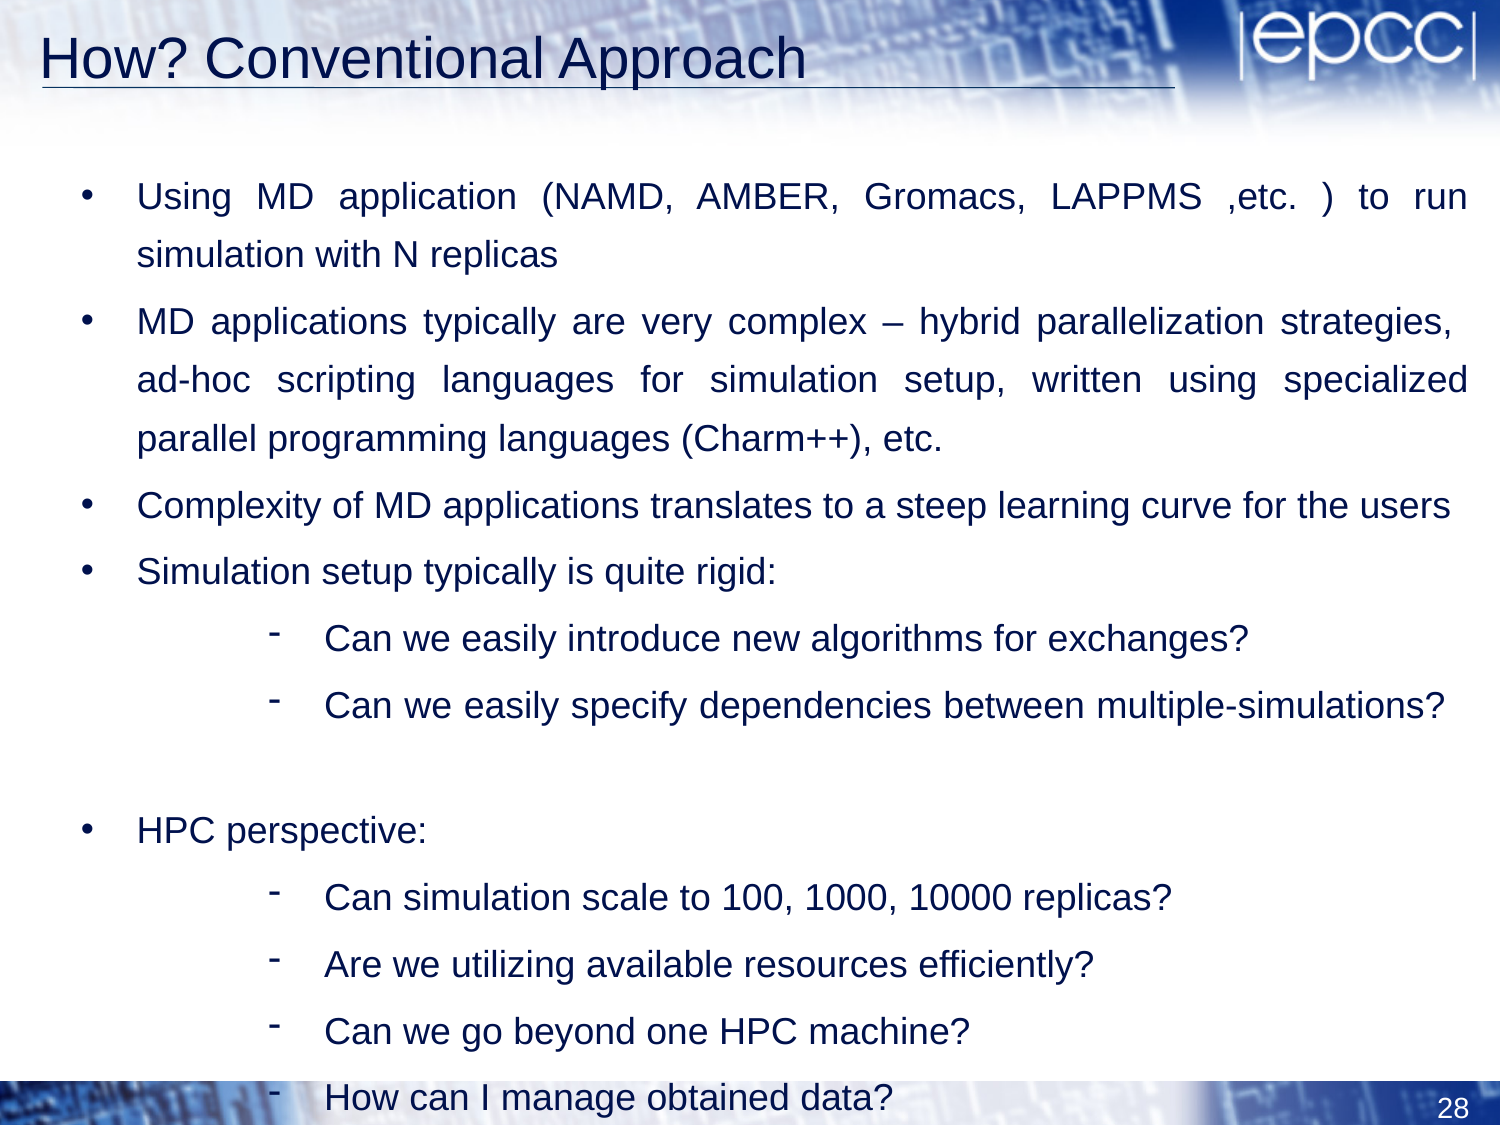

How? Conventional Approach

Using MD application (NAMD, AMBER, Gromacs, LAPPMS ,etc. ) to run simulation with N replicas
MD applications typically are very complex – hybrid parallelization strategies,  ad-hoc scripting languages for simulation setup, written using specialized parallel programming languages (Charm++), etc.
Complexity of MD applications translates to a steep learning curve for the users
Simulation setup typically is quite rigid:
Can we easily introduce new algorithms for exchanges?
Can we easily specify dependencies between multiple-simulations?
HPC perspective:
Can simulation scale to 100, 1000, 10000 replicas?
Are we utilizing available resources efficiently?
Can we go beyond one HPC machine?
How can I manage obtained data?
28